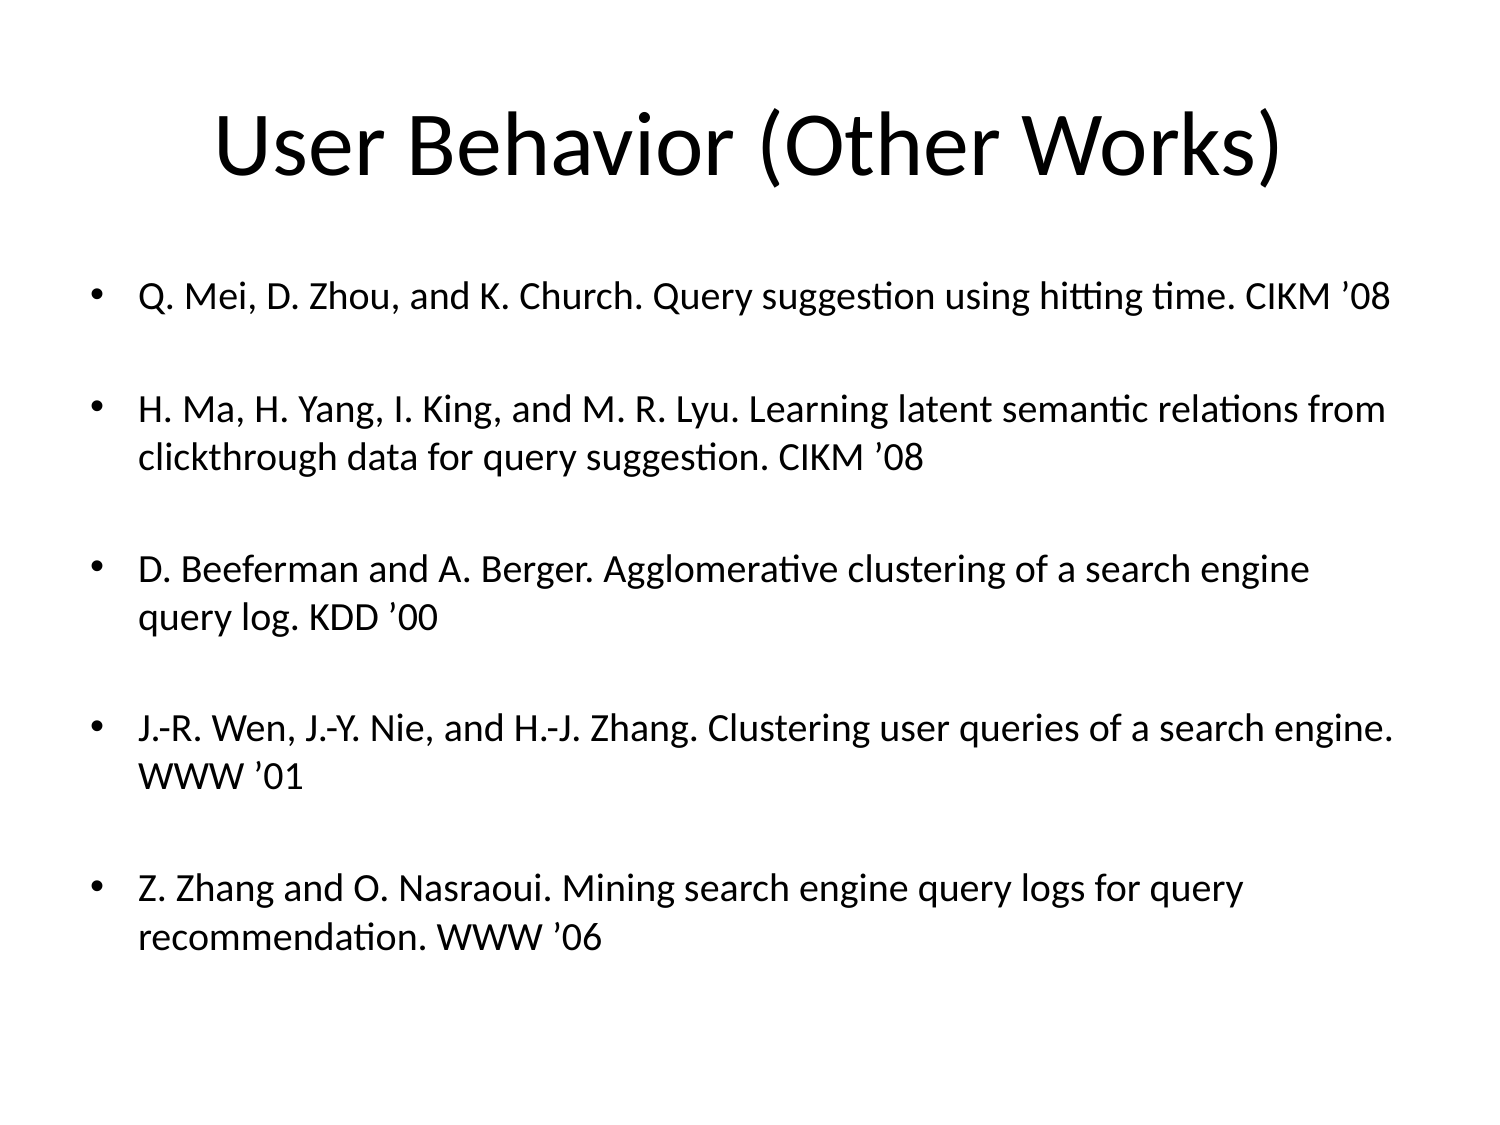

# User Behavior (Other Works)
Q. Mei, D. Zhou, and K. Church. Query suggestion using hitting time. CIKM ’08

H. Ma, H. Yang, I. King, and M. R. Lyu. Learning latent semantic relations from clickthrough data for query suggestion. CIKM ’08

D. Beeferman and A. Berger. Agglomerative clustering of a search engine query log. KDD ’00

J.-R. Wen, J.-Y. Nie, and H.-J. Zhang. Clustering user queries of a search engine. WWW ’01

Z. Zhang and O. Nasraoui. Mining search engine query logs for query recommendation. WWW ’06